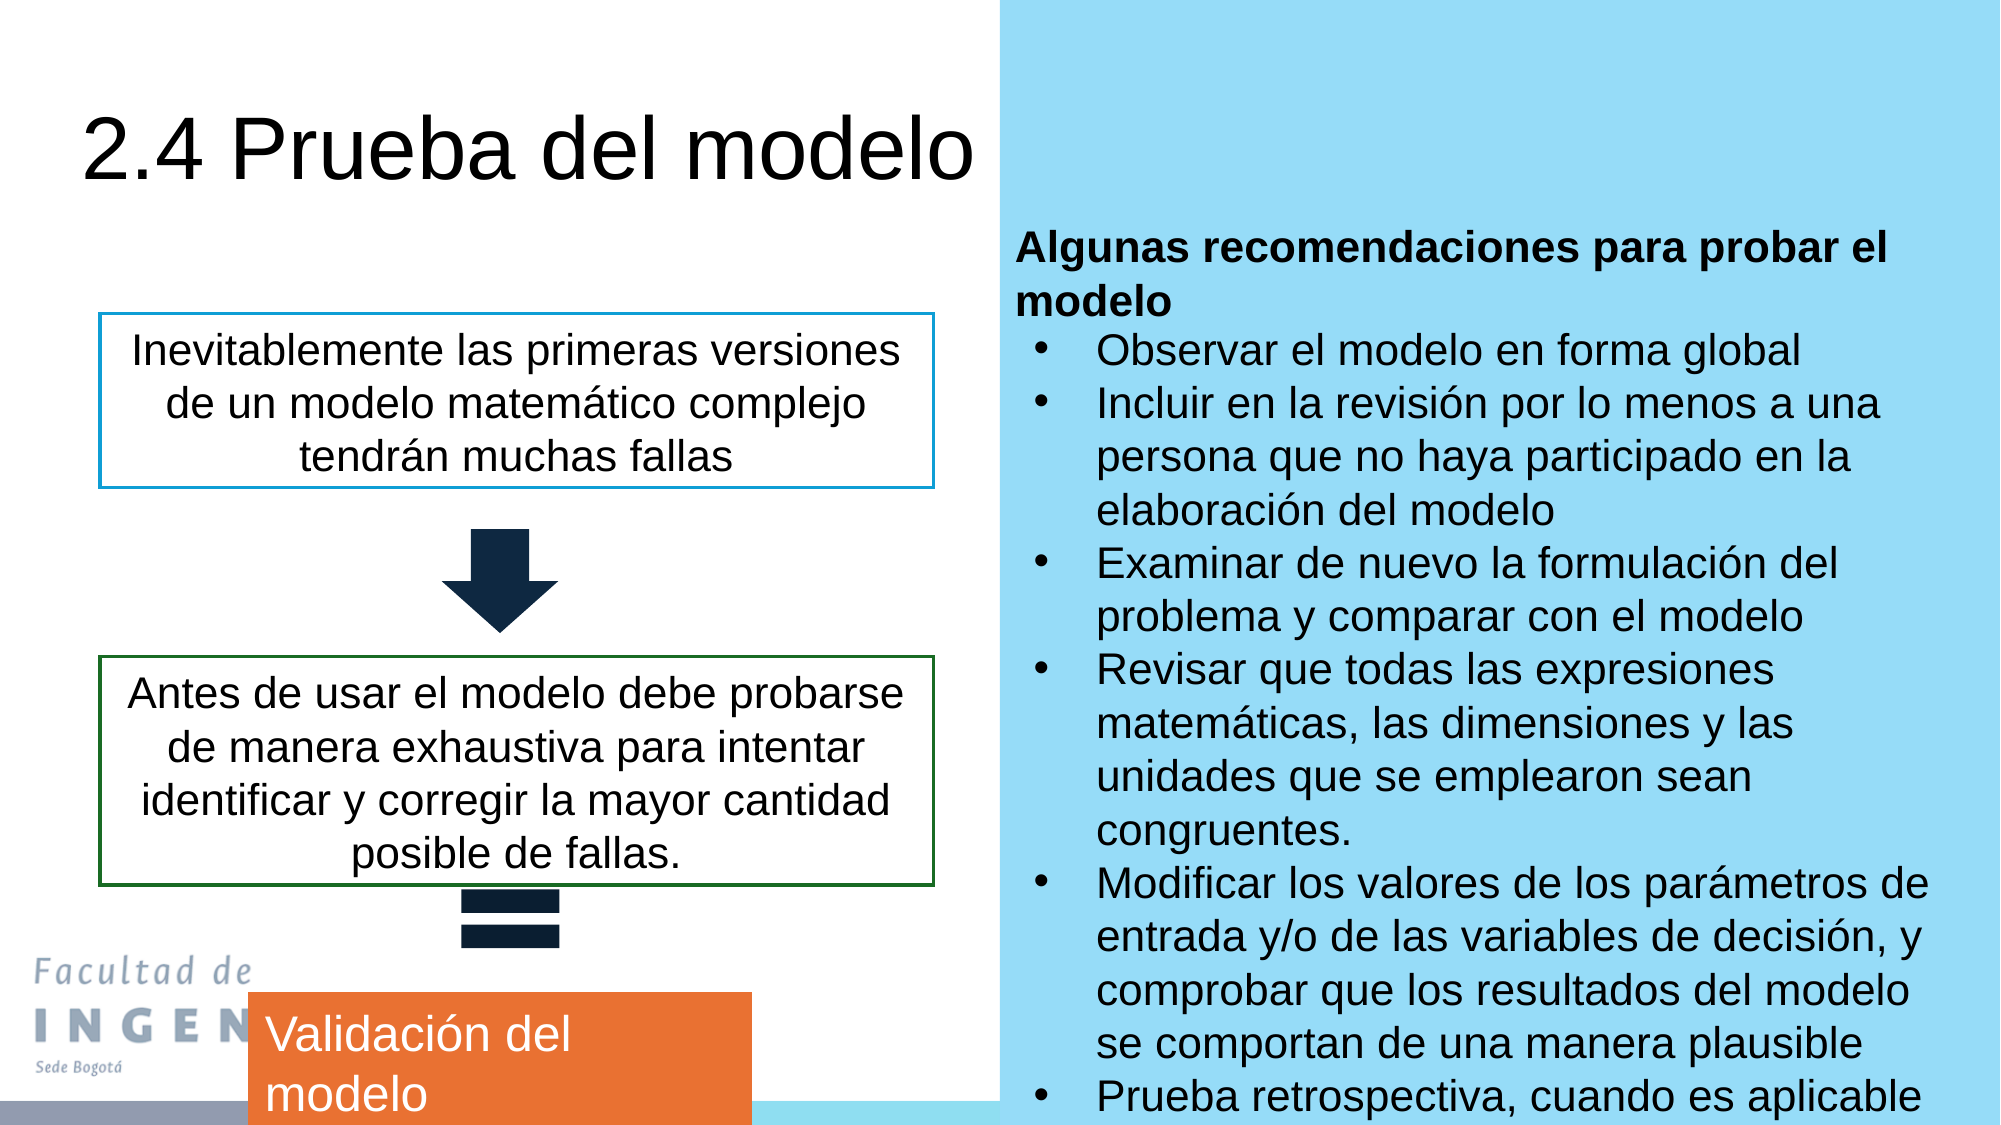

2.4 Prueba del modelo
Algunas recomendaciones para probar el modelo
Inevitablemente las primeras versiones de un modelo matemático complejo tendrán muchas fallas
Observar el modelo en forma global
Incluir en la revisión por lo menos a una persona que no haya participado en la elaboración del modelo
Examinar de nuevo la formulación del problema y comparar con el modelo
Revisar que todas las expresiones matemáticas, las dimensiones y las unidades que se emplearon sean congruentes.
Modificar los valores de los parámetros de entrada y/o de las variables de decisión, y comprobar que los resultados del modelo se comportan de una manera plausible
Prueba retrospectiva, cuando es aplicable

Antes de usar el modelo debe probarse de manera exhaustiva para intentar identificar y corregir la mayor cantidad posible de fallas.

Validación del modelo